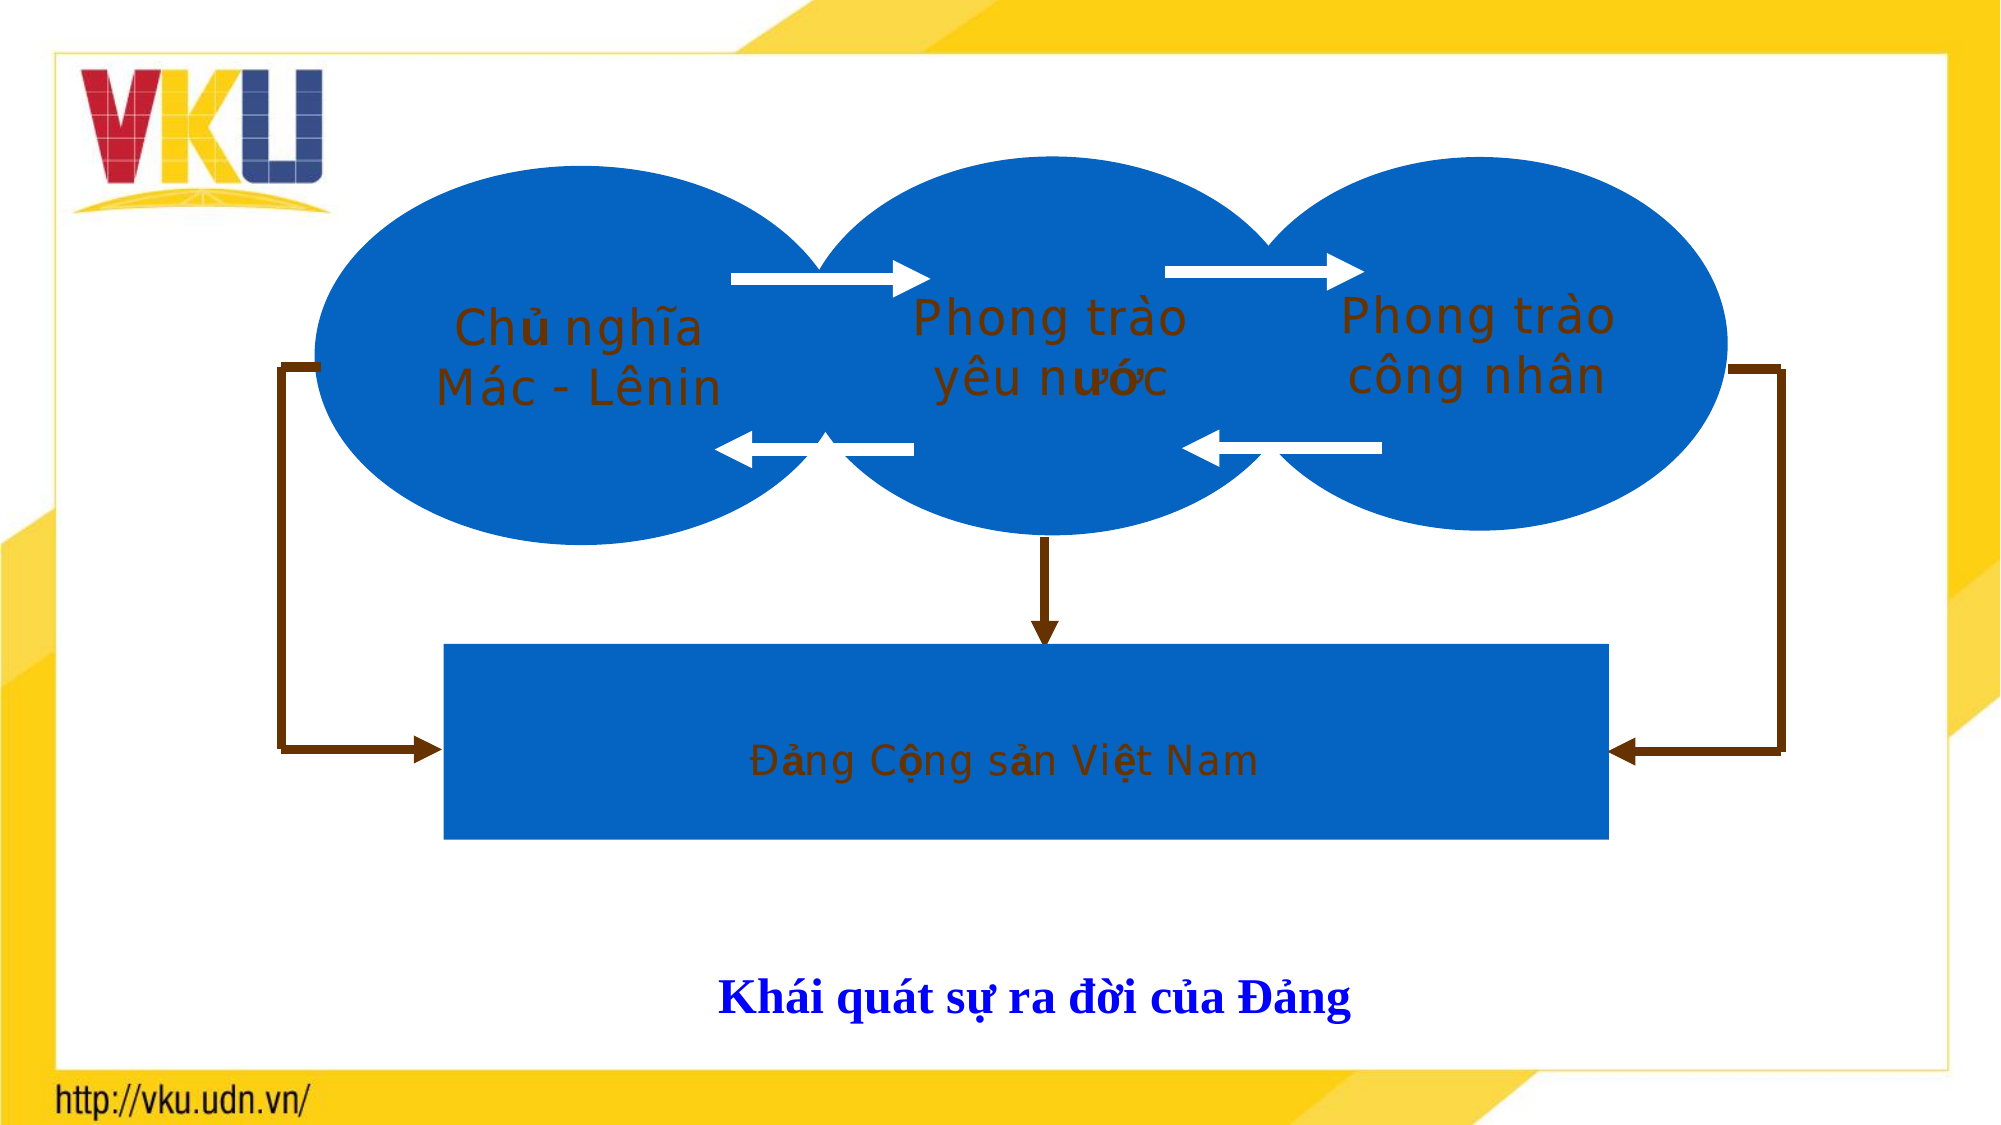

Phong trào yêu nước
Phong trào công nhân
Chủ nghĩa Mác - Lênin

Đảng Cộng sản Việt Nam
Khái quát sự ra đời của Đảng